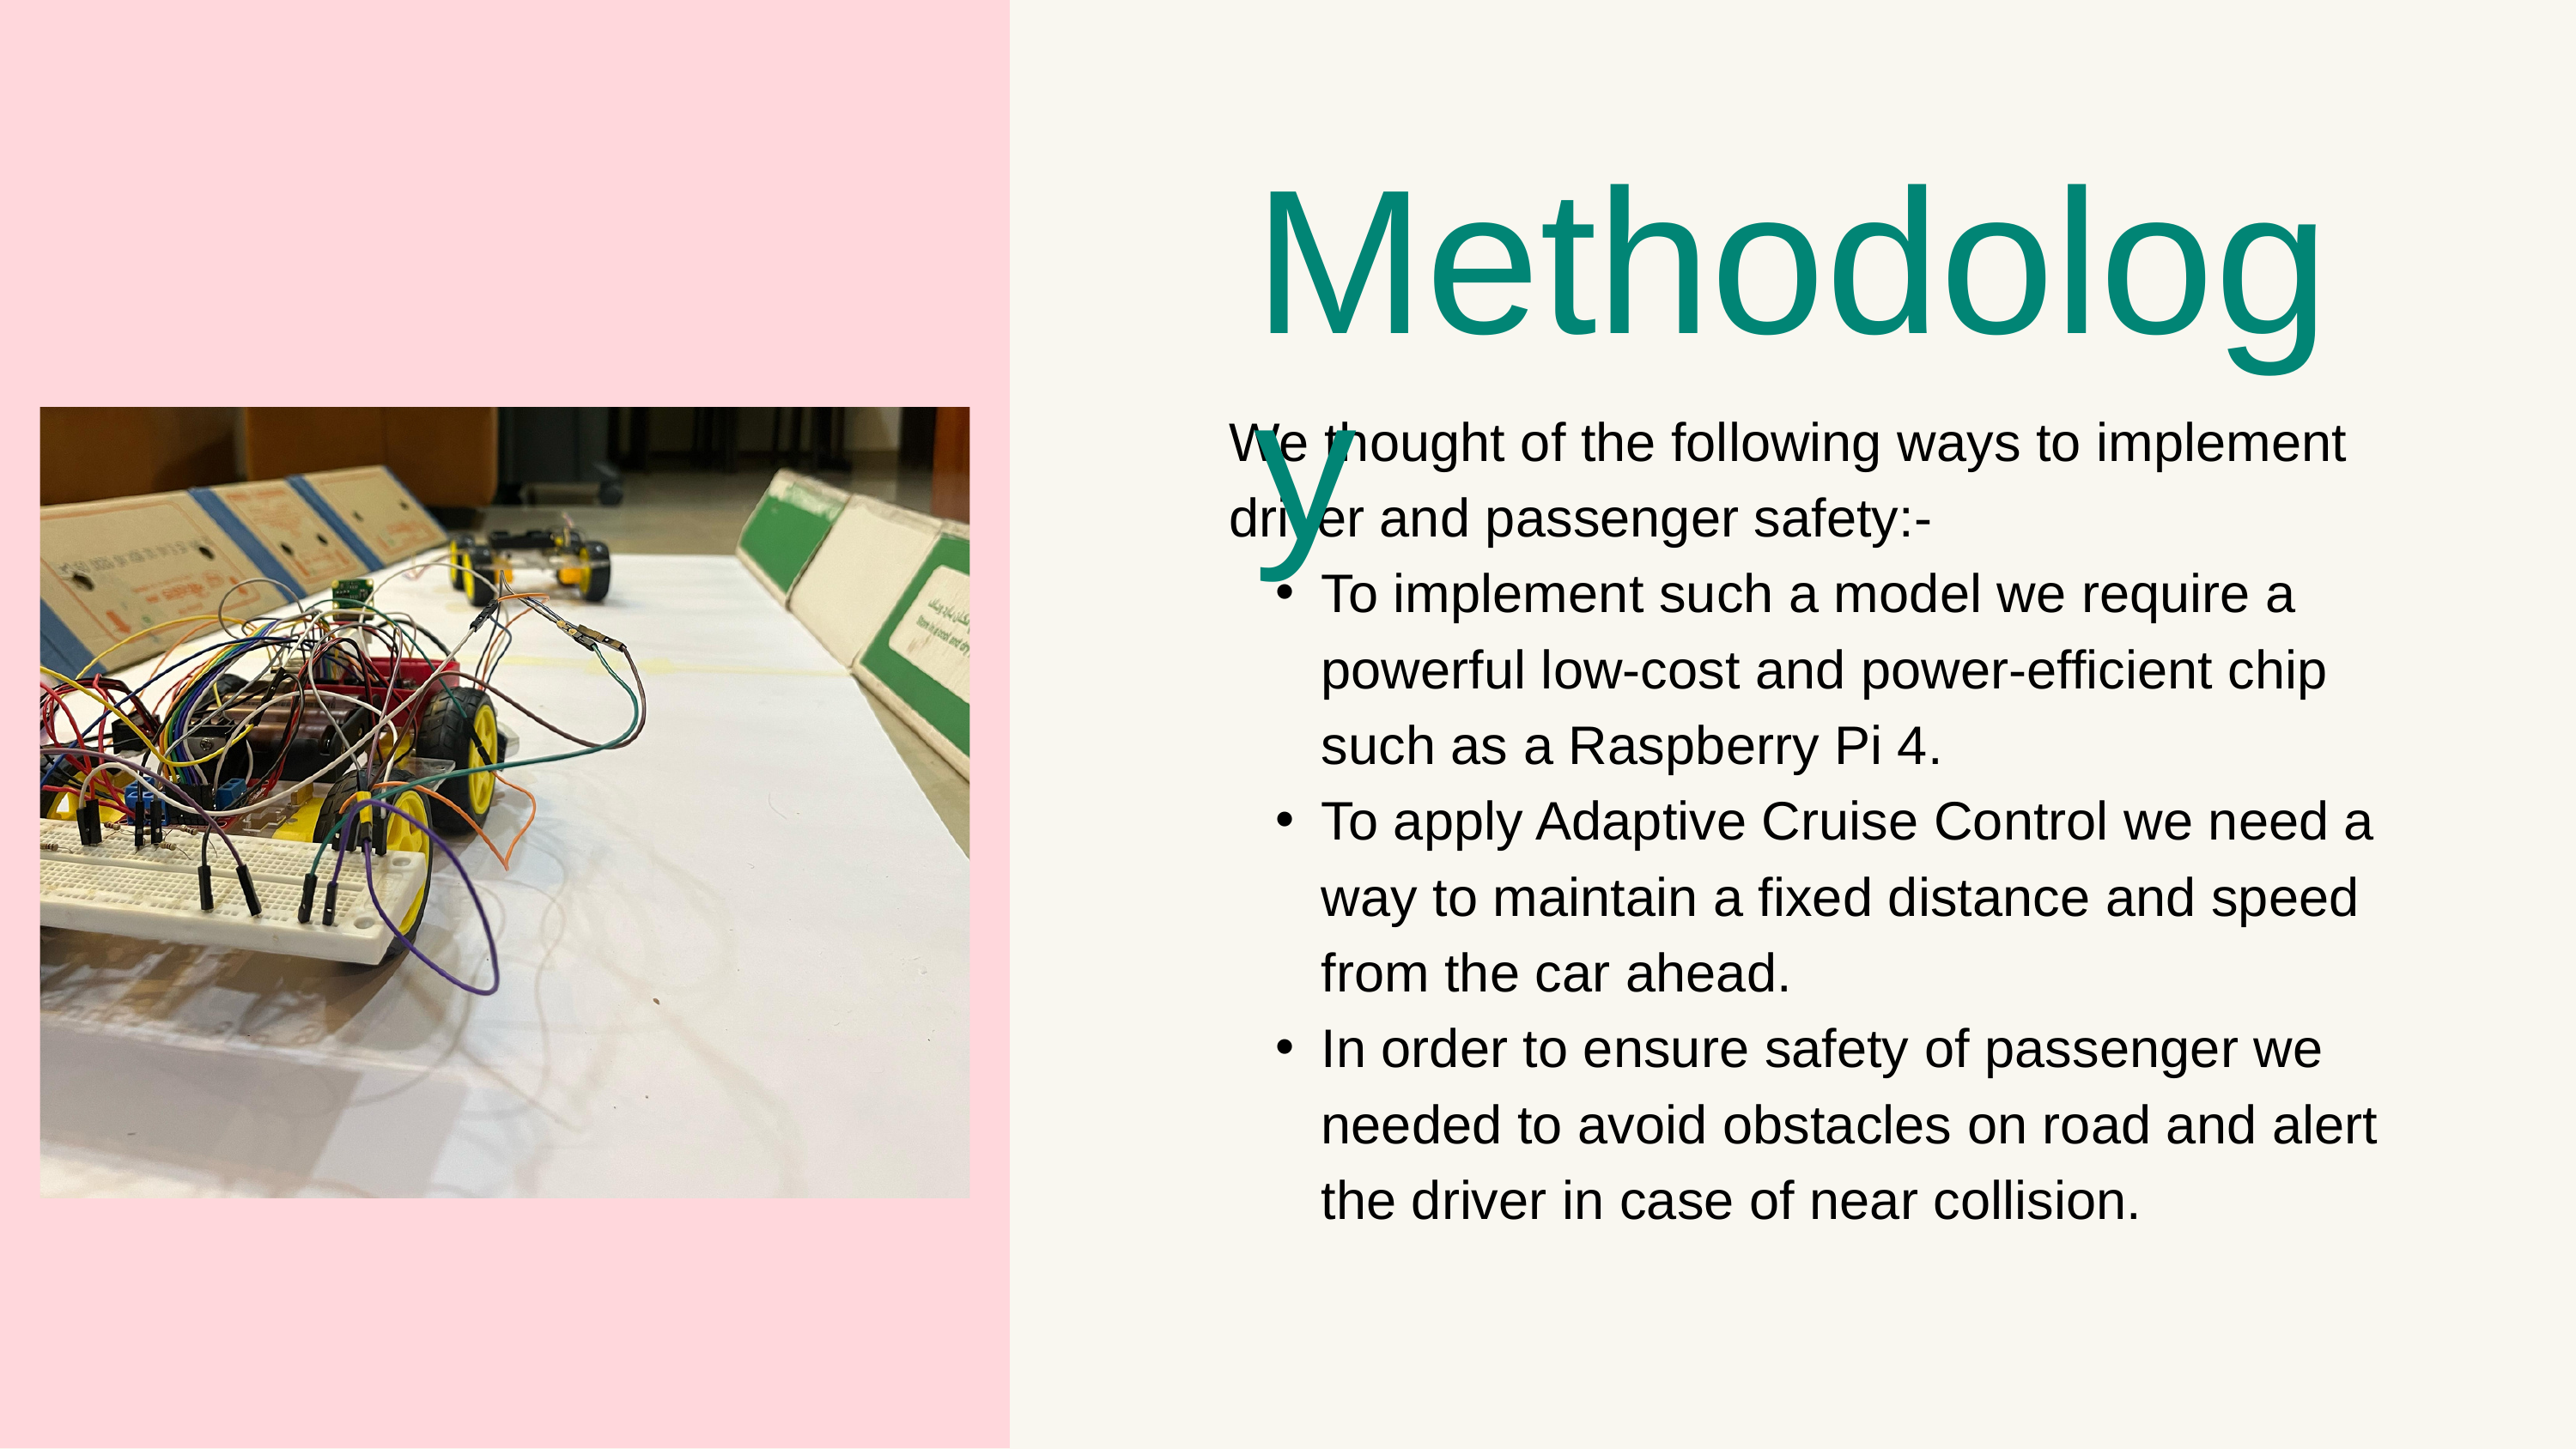

Methodology
We thought of the following ways to implement driver and passenger safety:-
To implement such a model we require a powerful low-cost and power-efficient chip such as a Raspberry Pi 4.
To apply Adaptive Cruise Control we need a way to maintain a fixed distance and speed from the car ahead.
In order to ensure safety of passenger we needed to avoid obstacles on road and alert the driver in case of near collision.